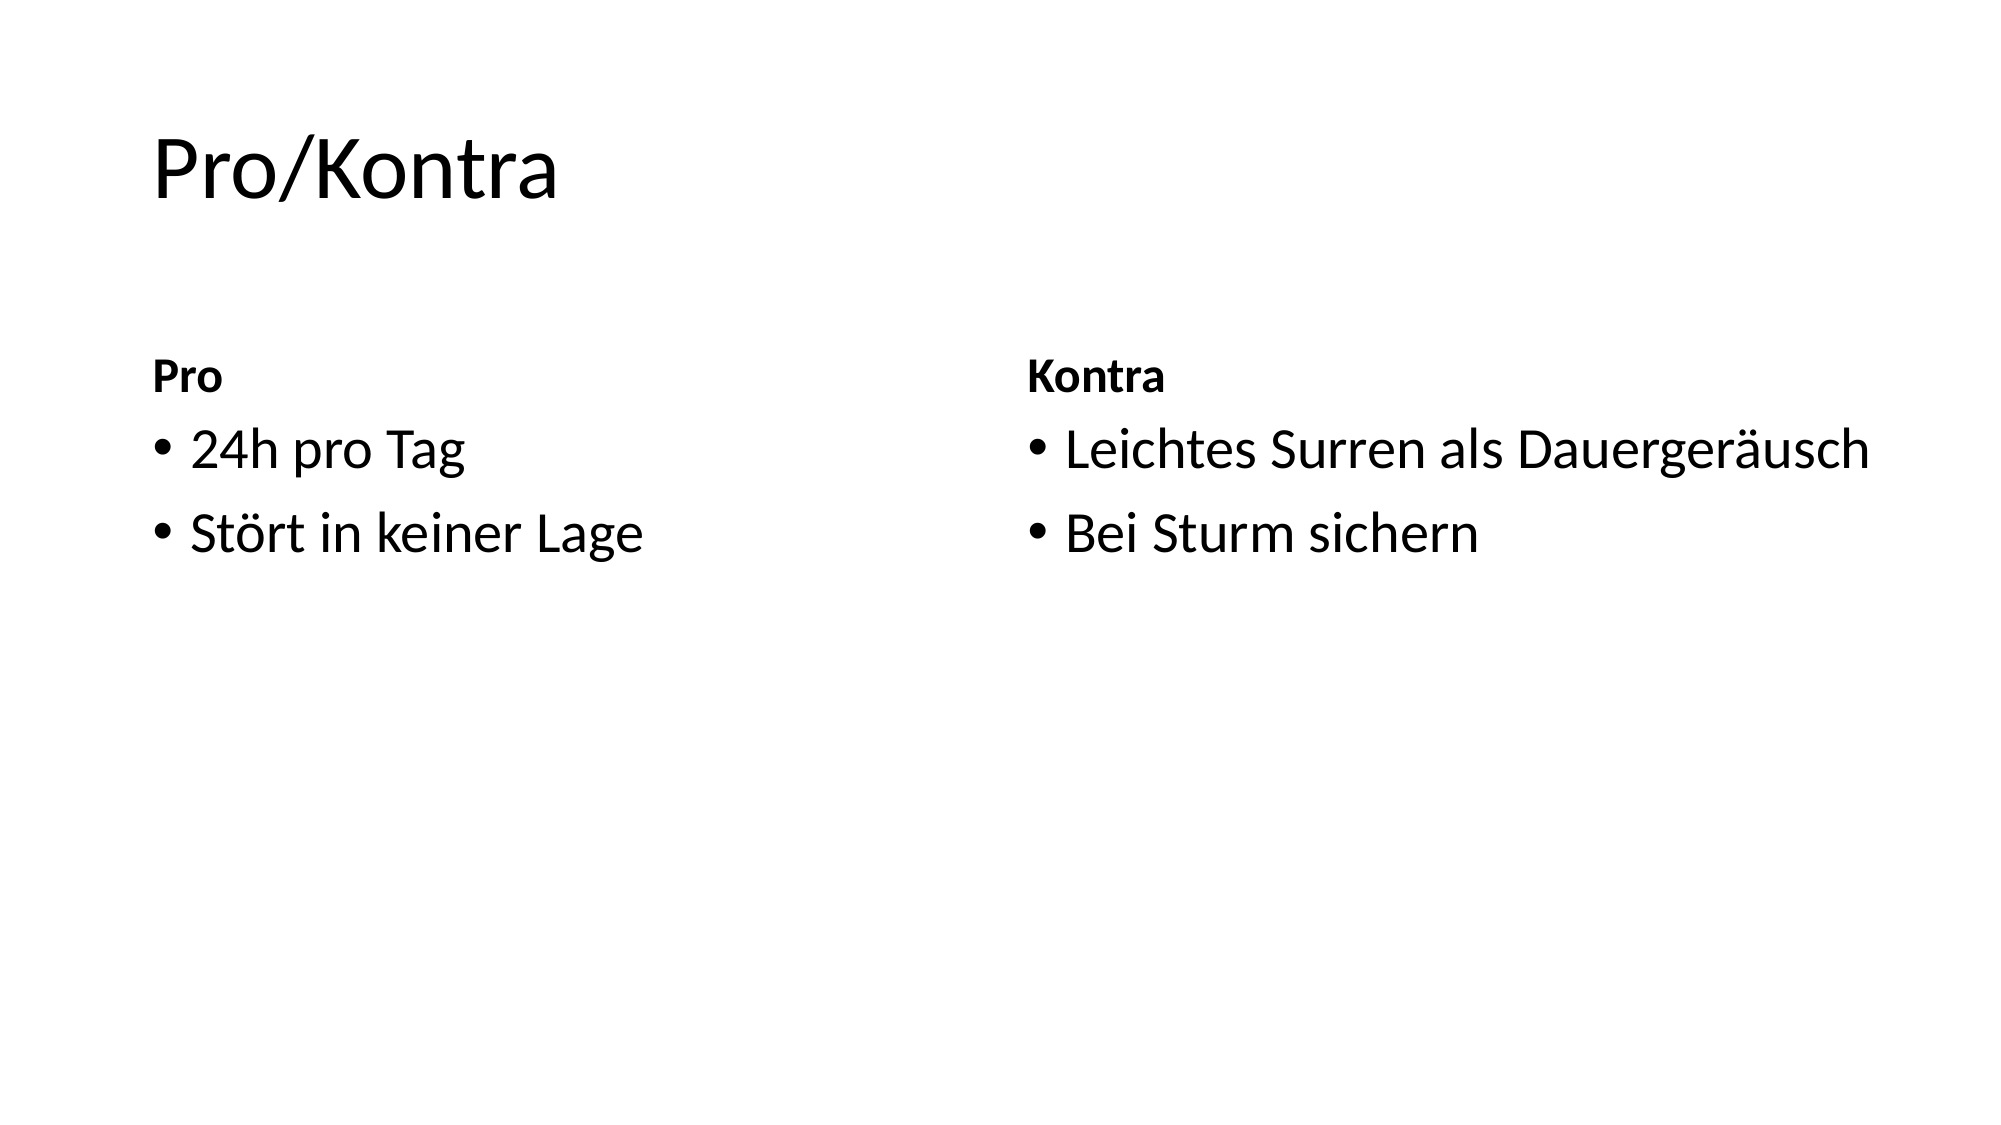

# Pro/Kontra
Pro
Kontra
24h pro Tag
Stört in keiner Lage
Leichtes Surren als Dauergeräusch
Bei Sturm sichern